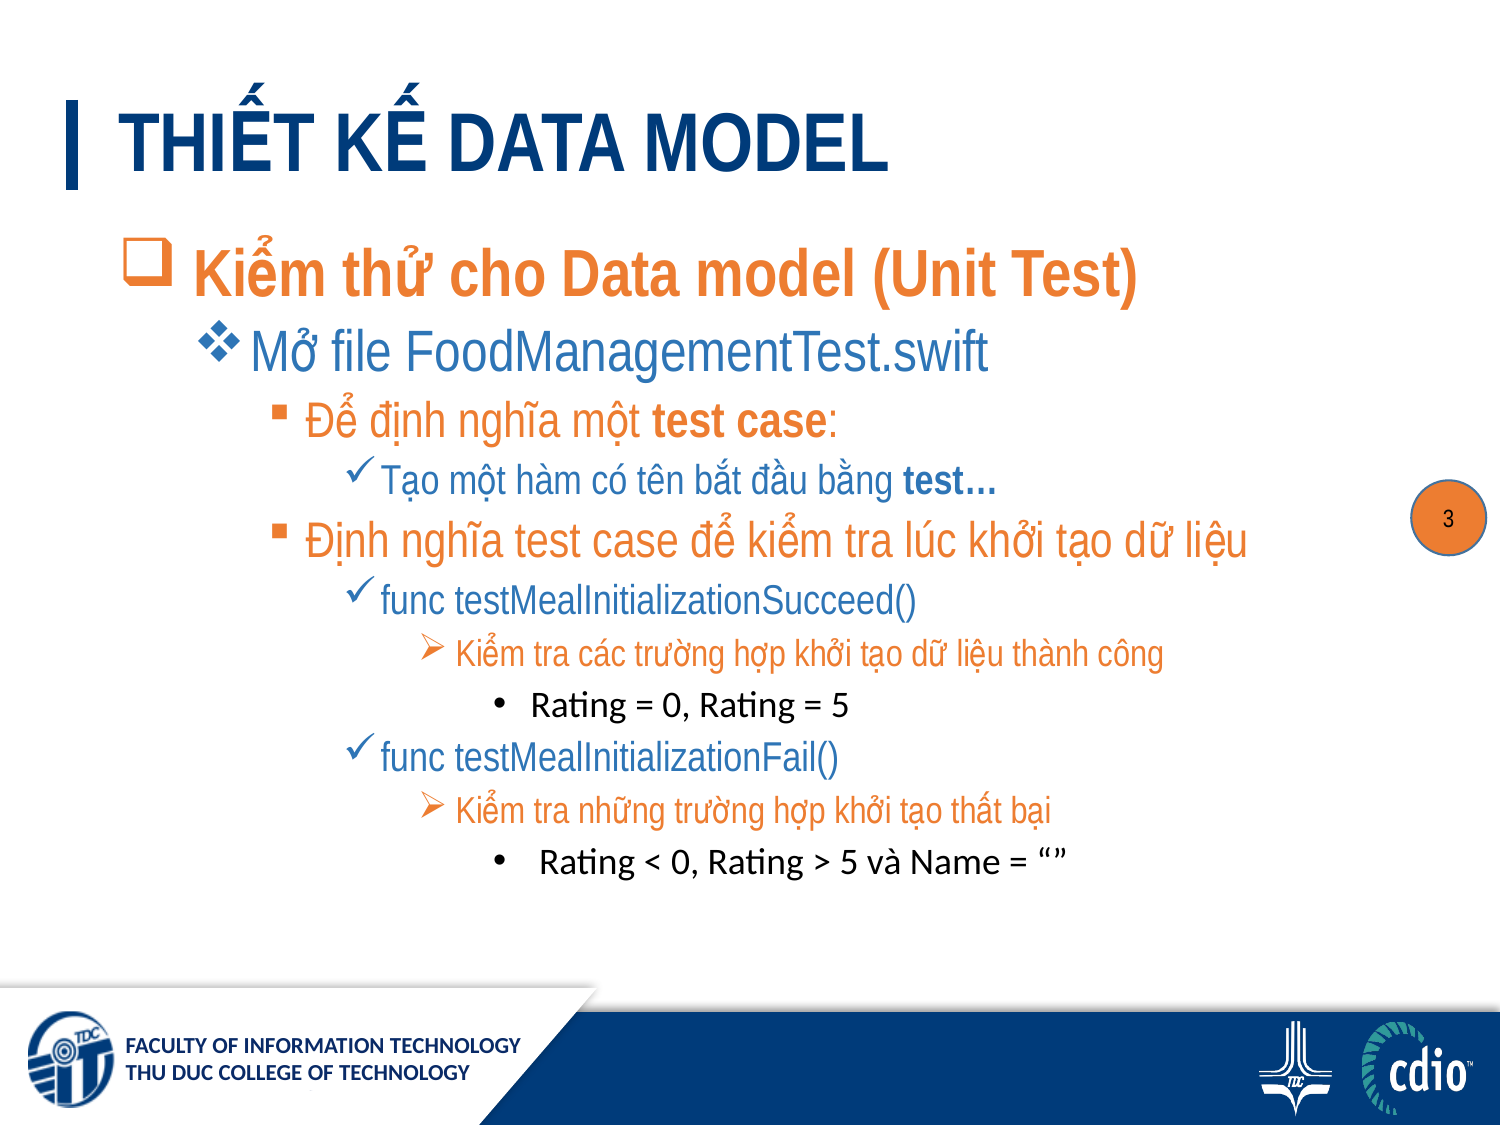

# THIẾT KẾ DATA MODEL
 Kiểm thử cho Data model (Unit Test)
Mở file FoodManagementTest.swift
Để định nghĩa một test case:
Tạo một hàm có tên bắt đầu bằng test…
Định nghĩa test case để kiểm tra lúc khởi tạo dữ liệu
func testMealInitializationSucceed()
Kiểm tra các trường hợp khởi tạo dữ liệu thành công
Rating = 0, Rating = 5
func testMealInitializationFail()
Kiểm tra những trường hợp khởi tạo thất bại
 Rating < 0, Rating > 5 và Name = “”